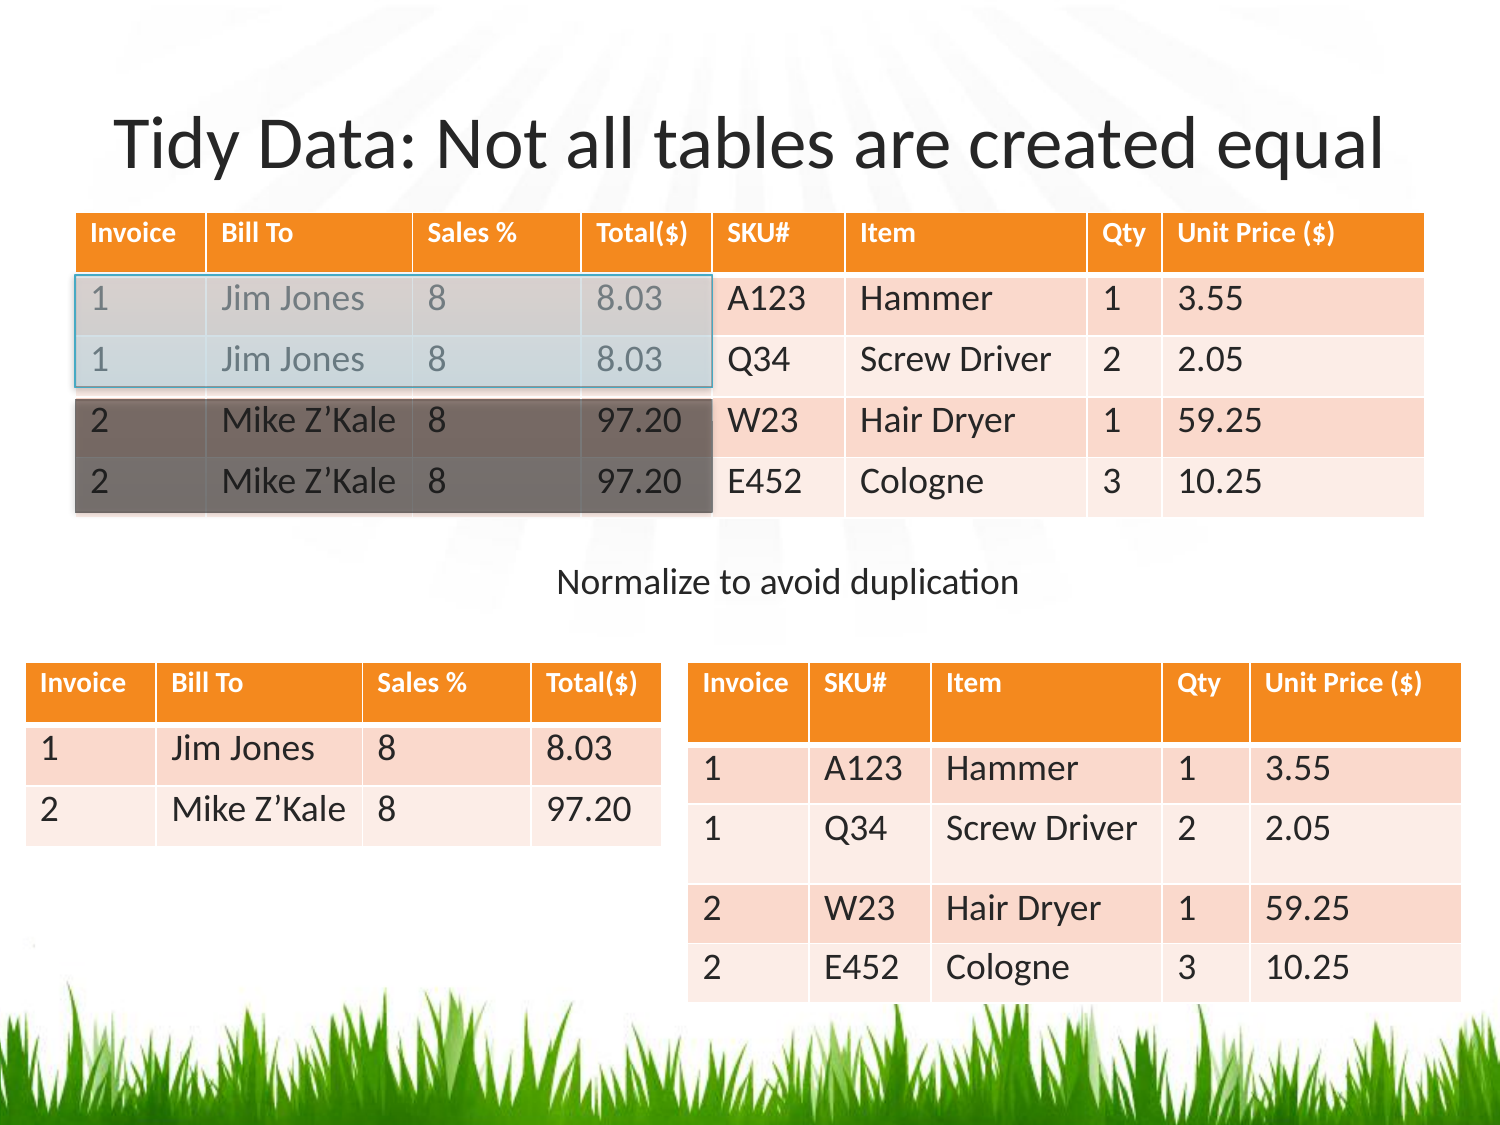

# Tidy Data: Not all tables are created equal
| Invoice | Bill To | Sales % | Total($) | SKU# | Item | Qty | Unit Price ($) |
| --- | --- | --- | --- | --- | --- | --- | --- |
| 1 | Jim Jones | 8 | 8.03 | A123 | Hammer | 1 | 3.55 |
| 1 | Jim Jones | 8 | 8.03 | Q34 | Screw Driver | 2 | 2.05 |
| 2 | Mike Z’Kale | 8 | 97.20 | W23 | Hair Dryer | 1 | 59.25 |
| 2 | Mike Z’Kale | 8 | 97.20 | E452 | Cologne | 3 | 10.25 |

Normalize to avoid duplication
| Invoice | Bill To | Sales % | Total($) |
| --- | --- | --- | --- |
| 1 | Jim Jones | 8 | 8.03 |
| 2 | Mike Z’Kale | 8 | 97.20 |
| Invoice | SKU# | Item | Qty | Unit Price ($) |
| --- | --- | --- | --- | --- |
| 1 | A123 | Hammer | 1 | 3.55 |
| 1 | Q34 | Screw Driver | 2 | 2.05 |
| 2 | W23 | Hair Dryer | 1 | 59.25 |
| 2 | E452 | Cologne | 3 | 10.25 |